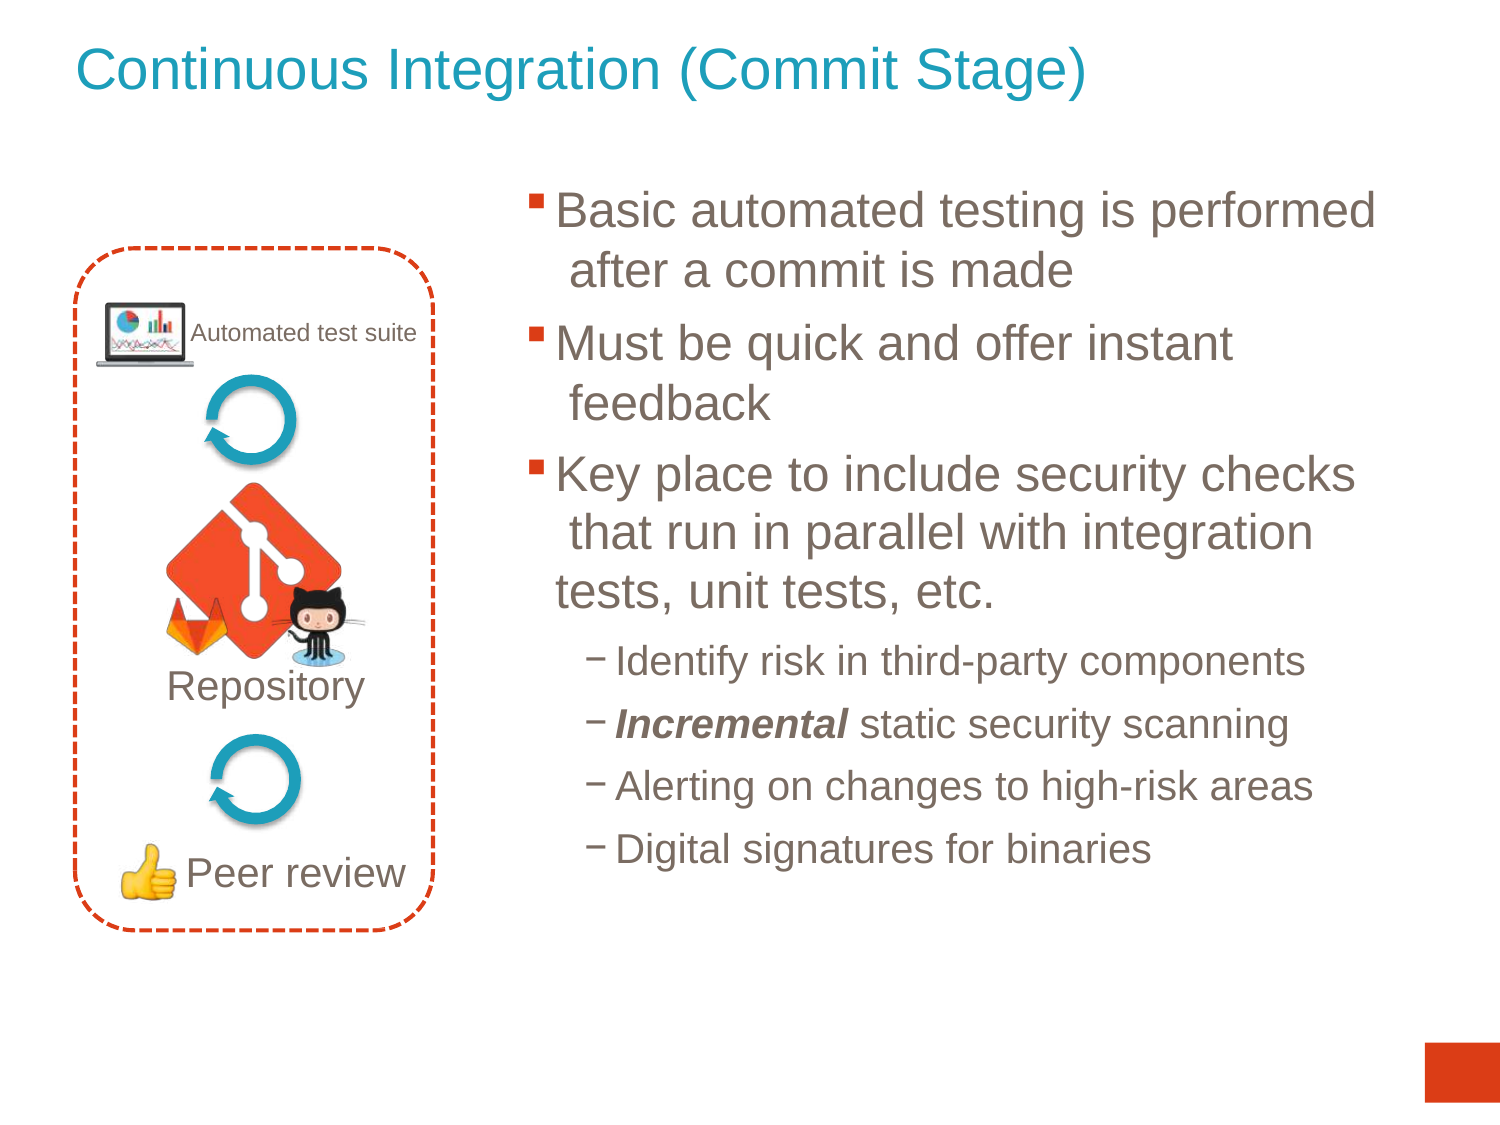

# Continuous Integration (Commit Stage)
Basic automated testing is performed  after a commit is made
Must be quick and offer instant  feedback
Key place to include security checks  that run in parallel with integration  tests, unit tests, etc.
Identify risk in third-party components
Incremental static security scanning
Alerting on changes to high-risk areas
Digital signatures for binaries

Automated test suite

Repository

Peer review